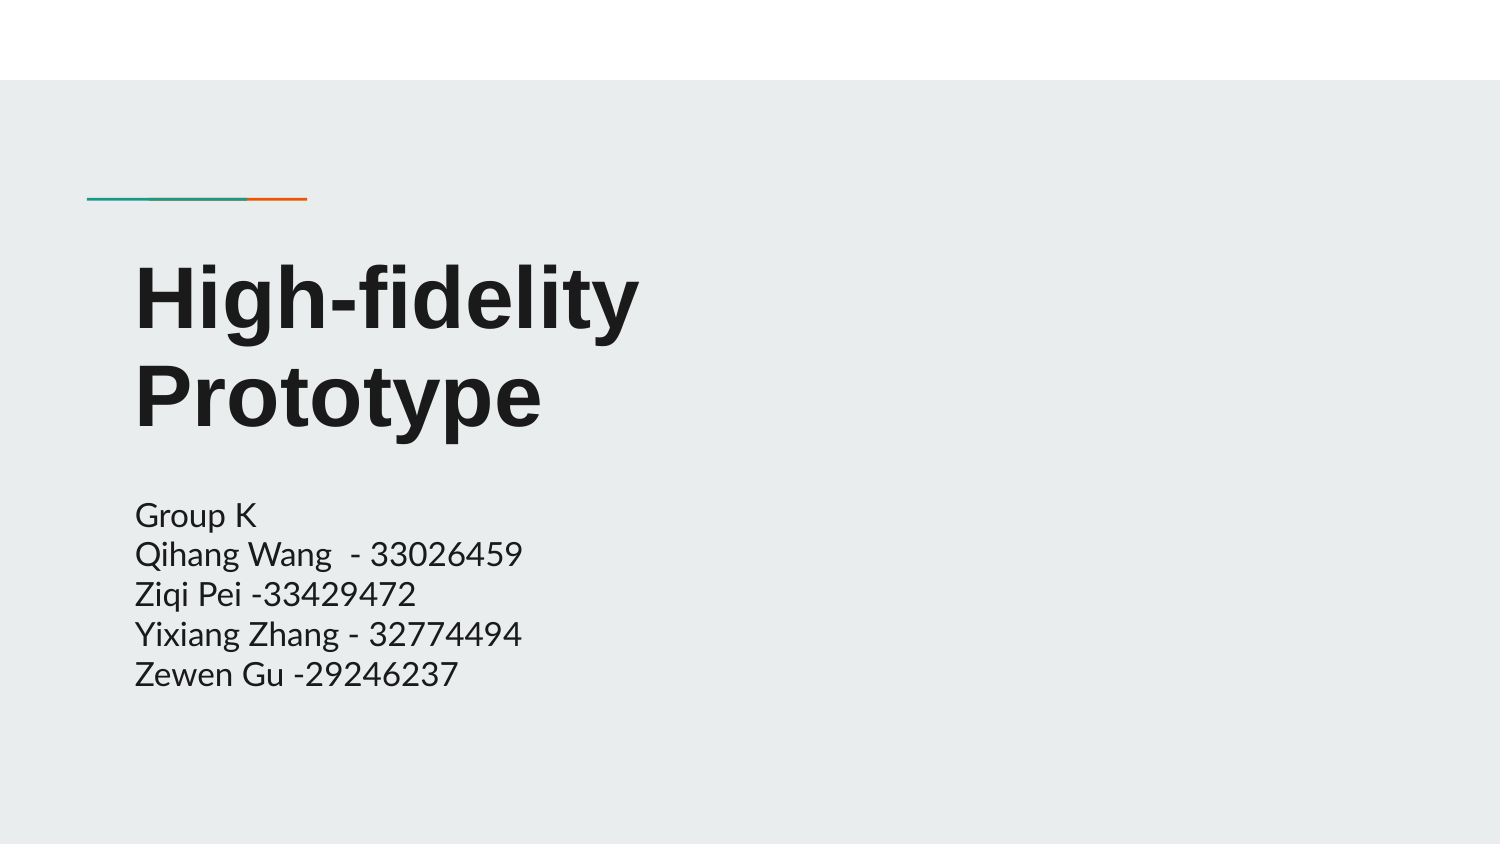

# High-fidelity Prototype
Group K
Qihang Wang  - 33026459
Ziqi Pei -33429472
Yixiang Zhang - 32774494
Zewen Gu -29246237